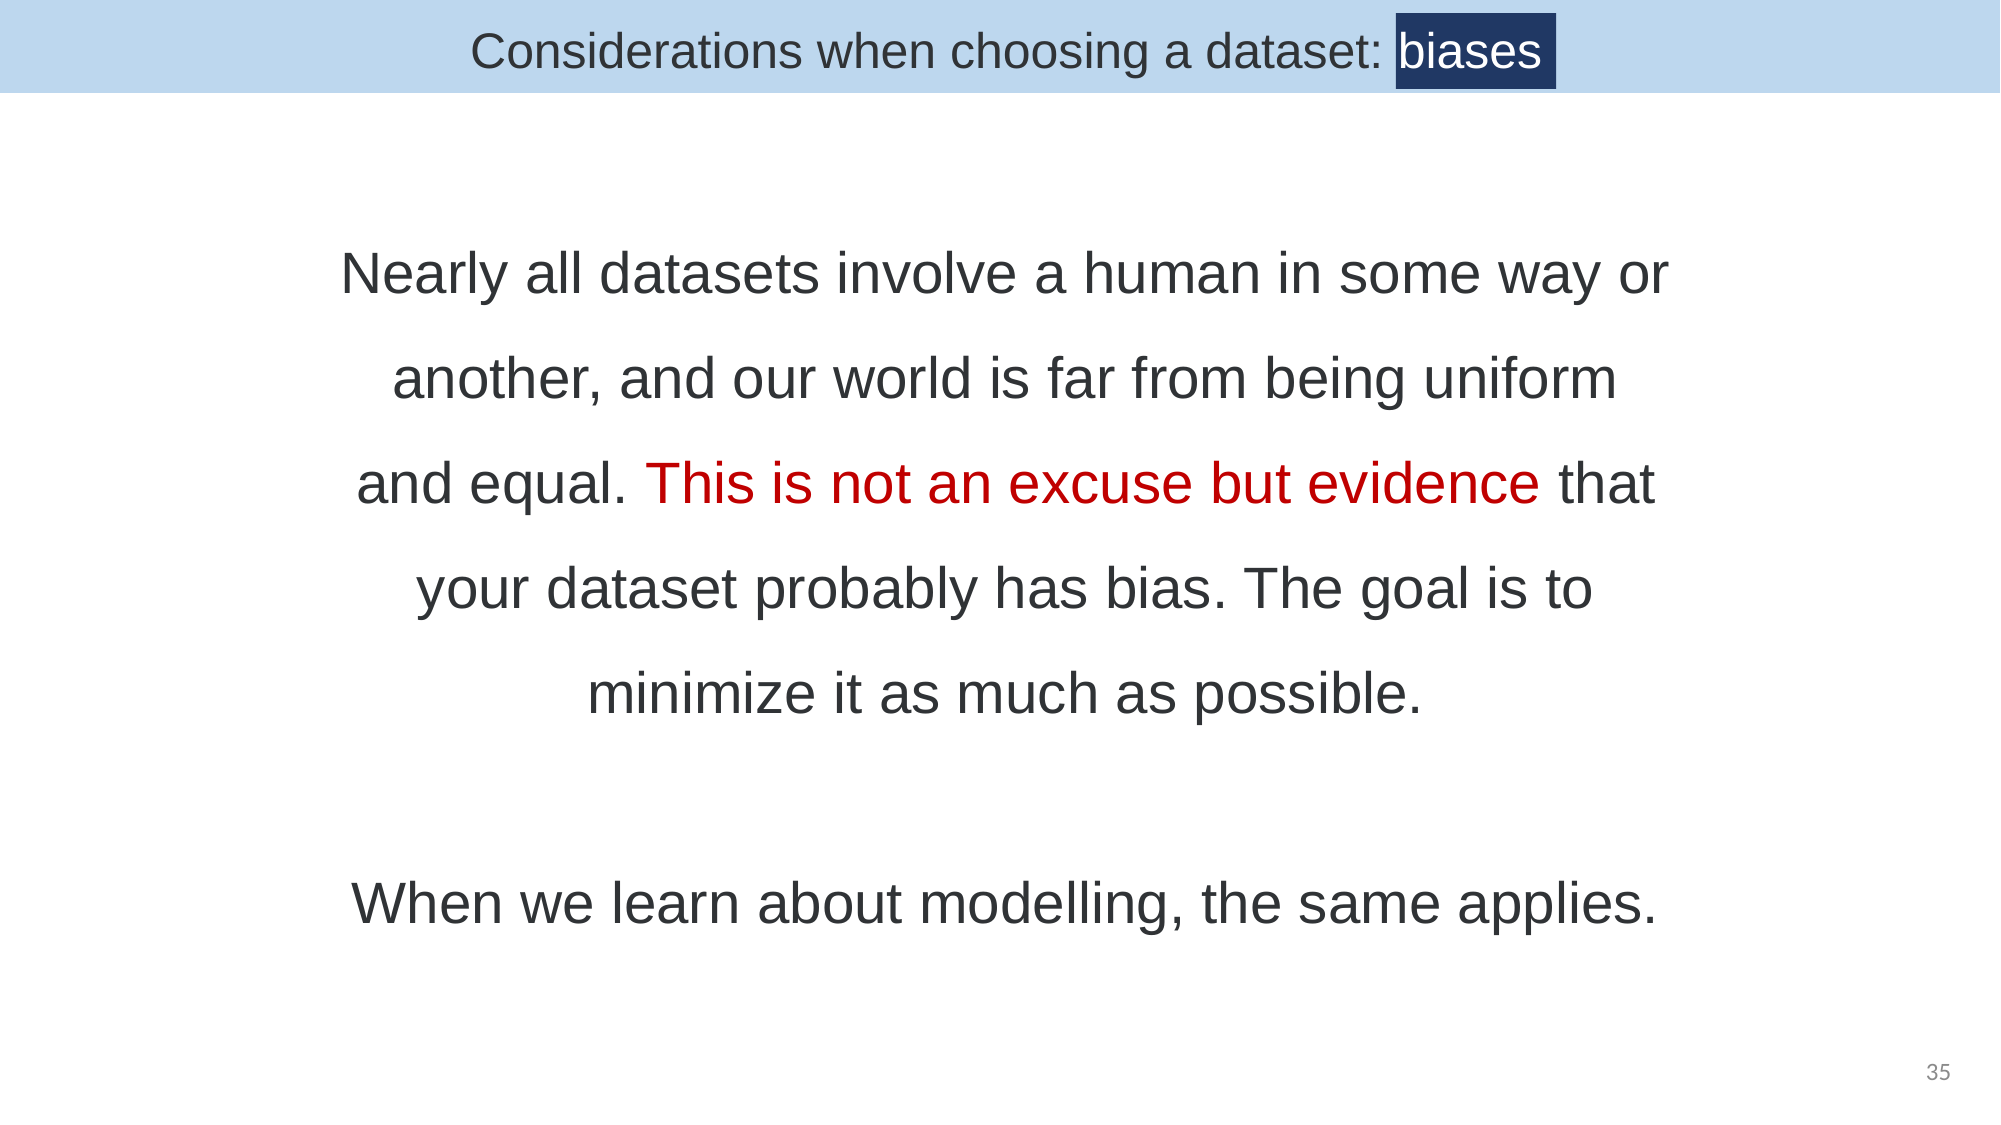

Considerations when choosing a dataset: biases

Nearly all datasets involve a human in some way or another, and our world is far from being uniform and equal. This is not an excuse but evidence that your dataset probably has bias. The goal is to minimize it as much as possible.

When we learn about modelling, the same applies.
35